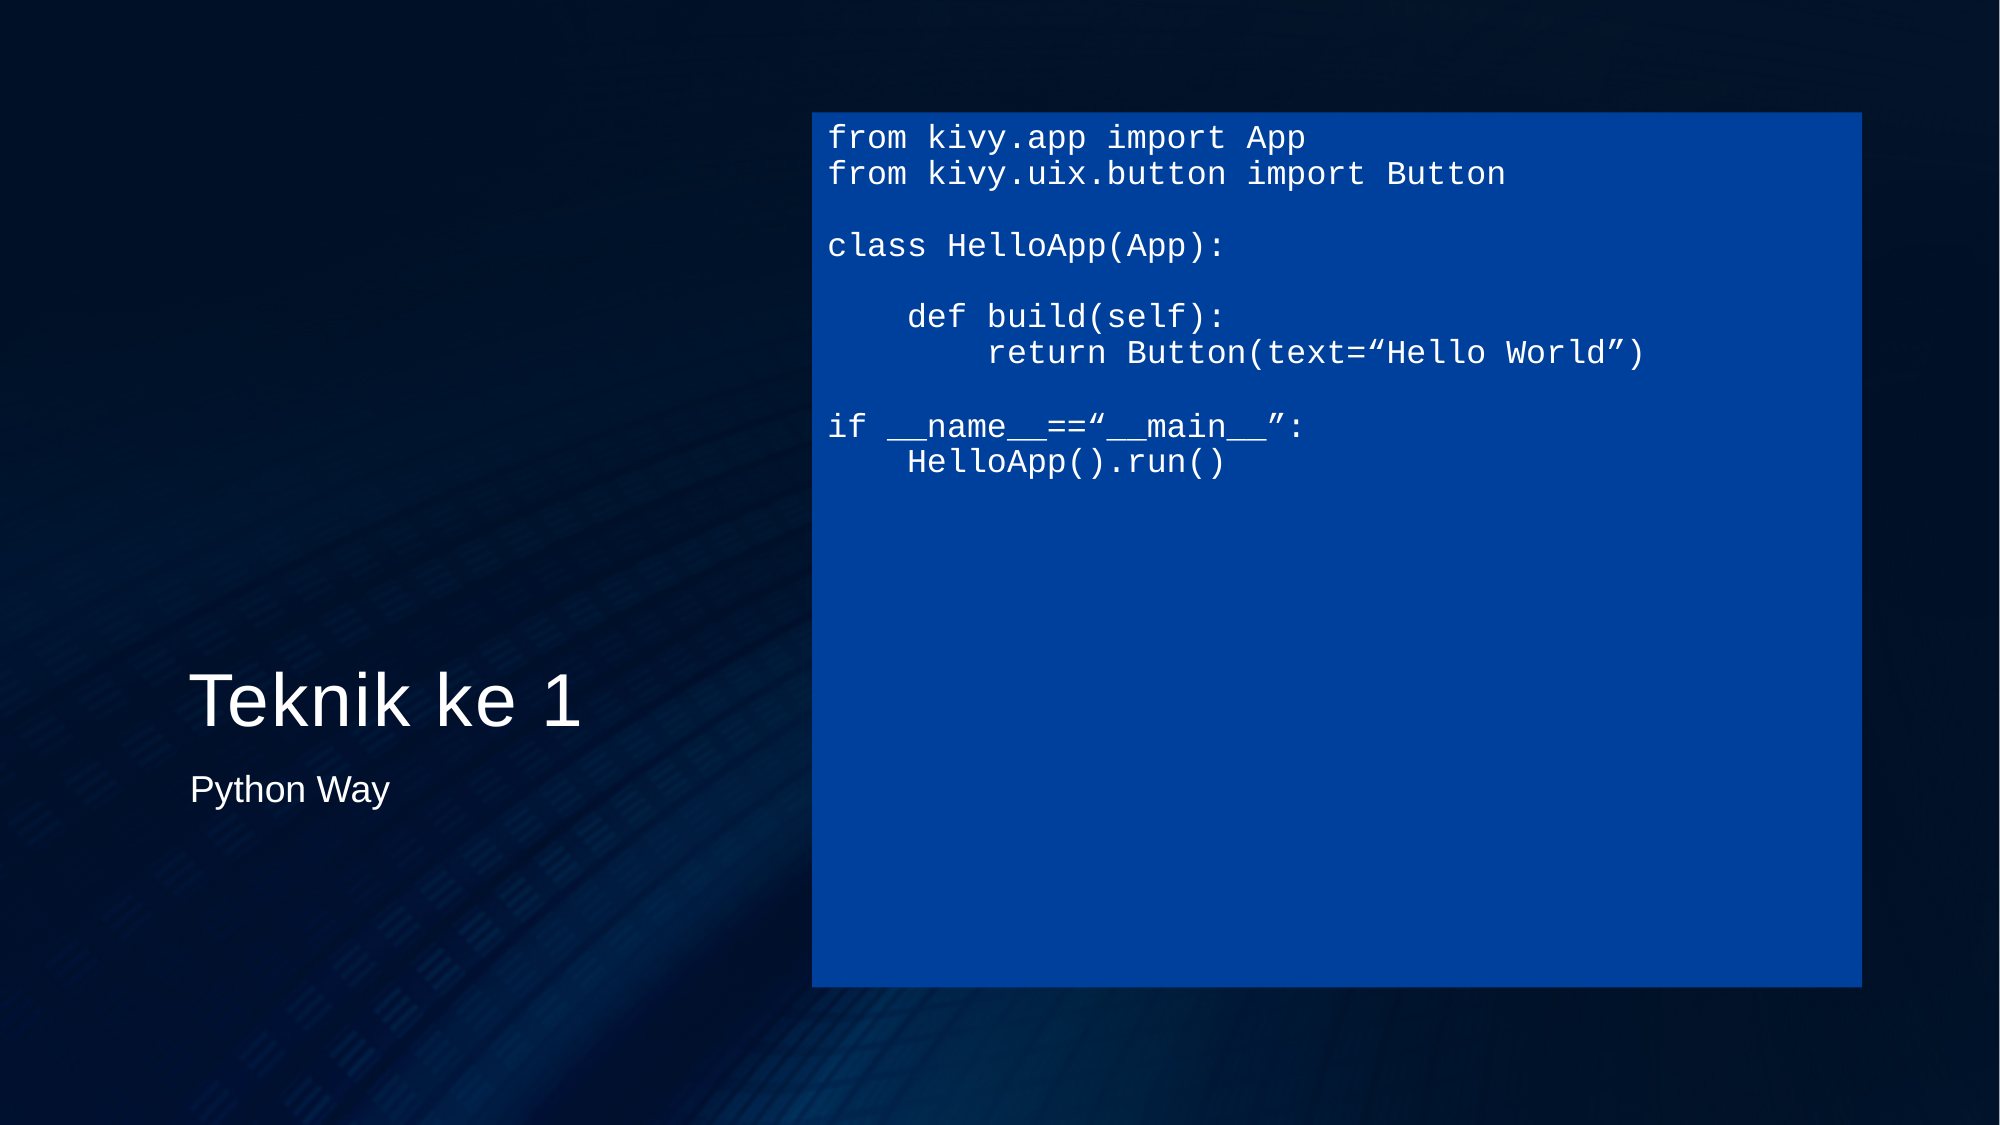

from kivy.app import App
from kivy.uix.button import Button
class HelloApp(App):
    def build(self):
        return Button(text=“Hello World”)
if __name__==“__main__”:
    HelloApp().run()
# Teknik ke 1
Python Way